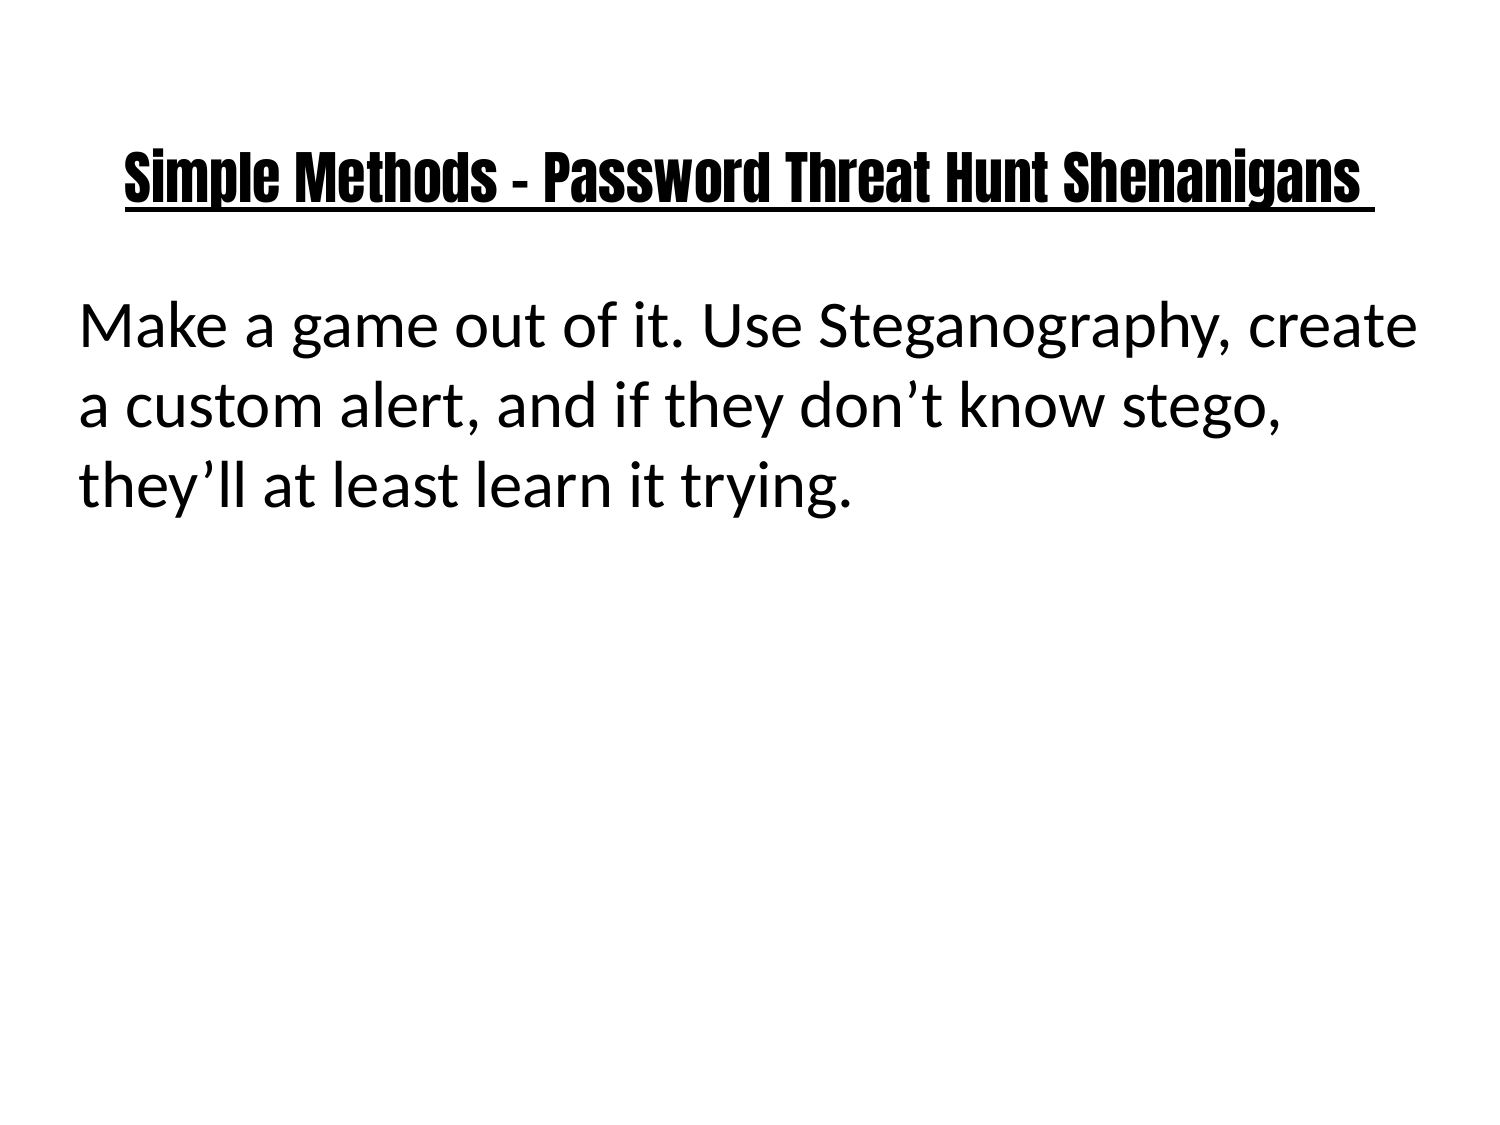

# Simple Methods – Password Threat Hunt Shenanigans
Make a game out of it. Use Steganography, create a custom alert, and if they don’t know stego, they’ll at least learn it trying.